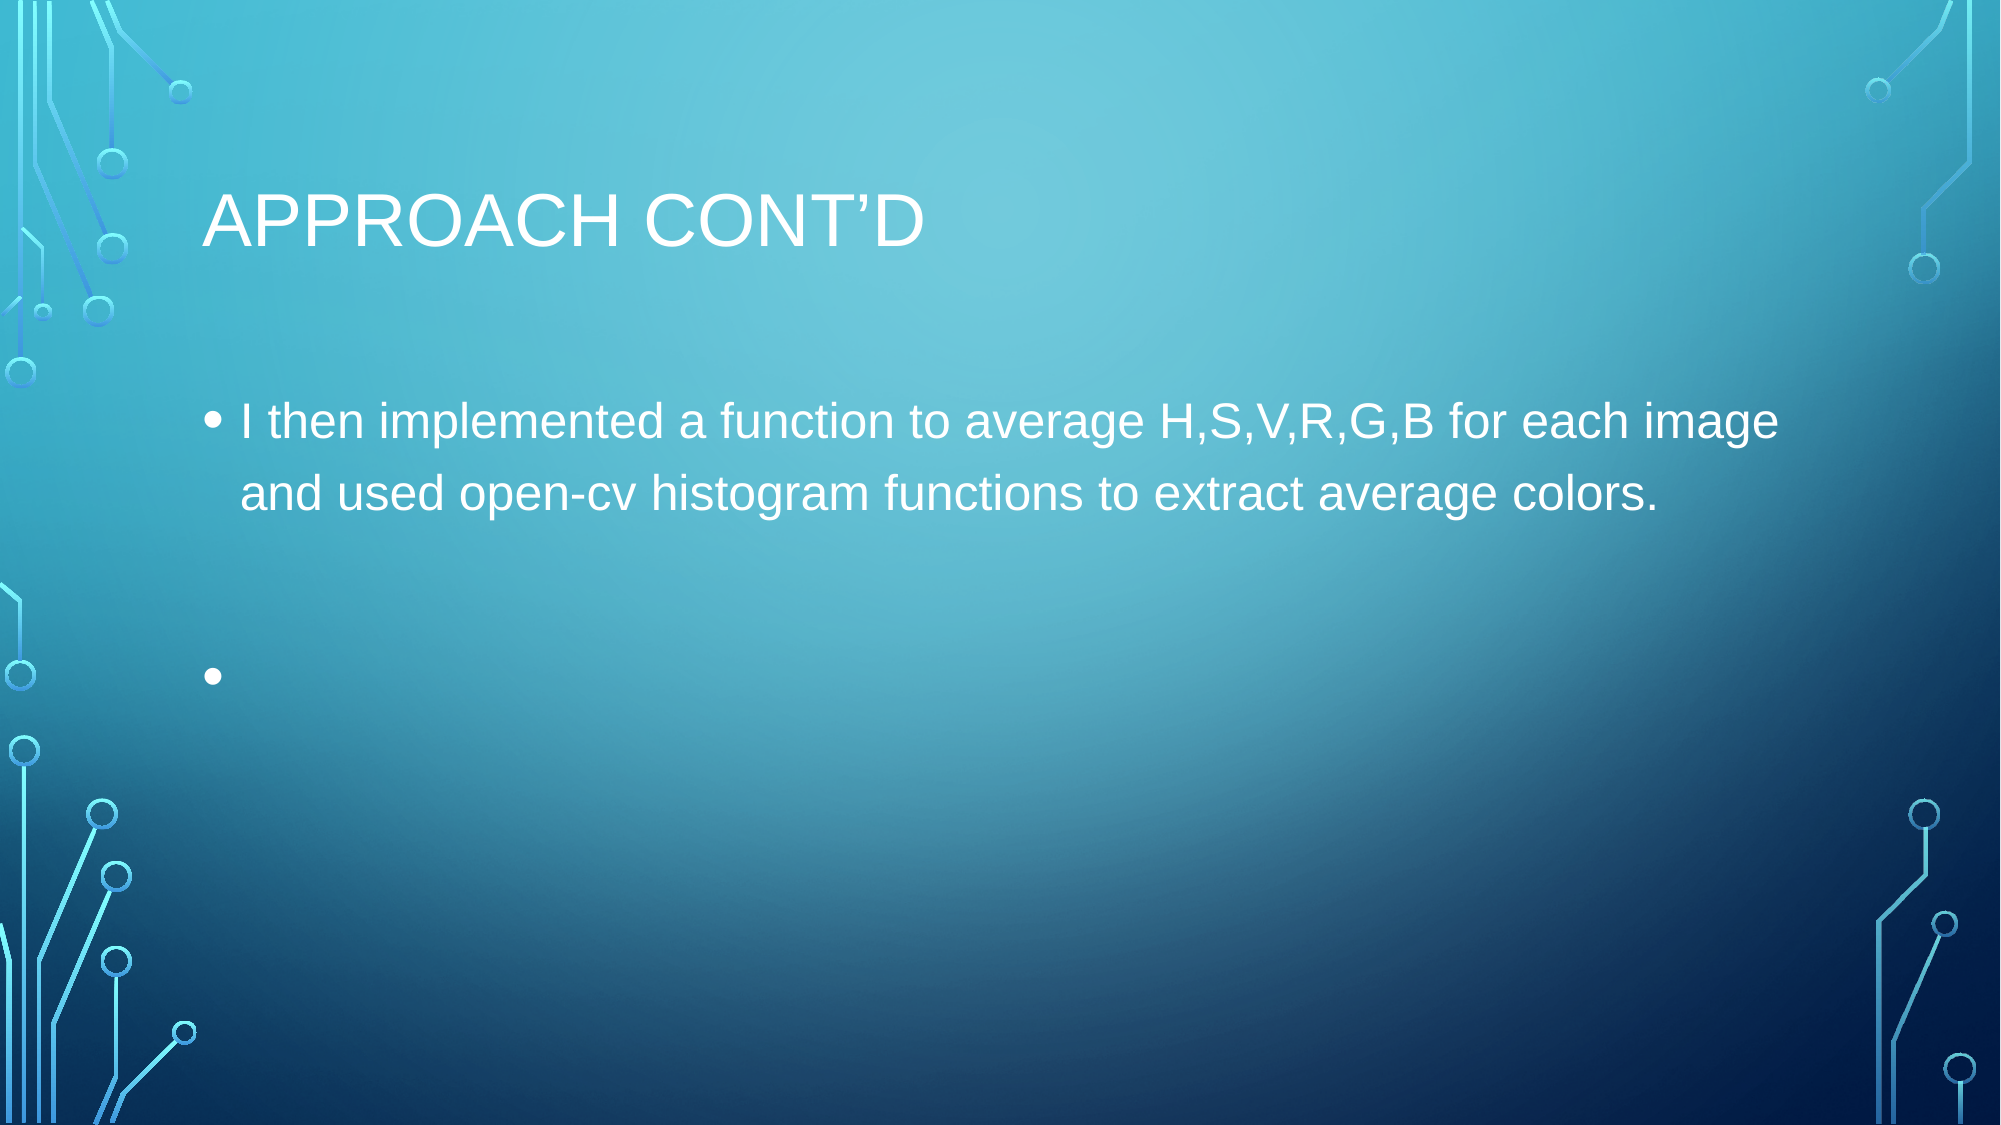

# Approach cont’d
I then implemented a function to average H,S,V,R,G,B for each image and used open-cv histogram functions to extract average colors.